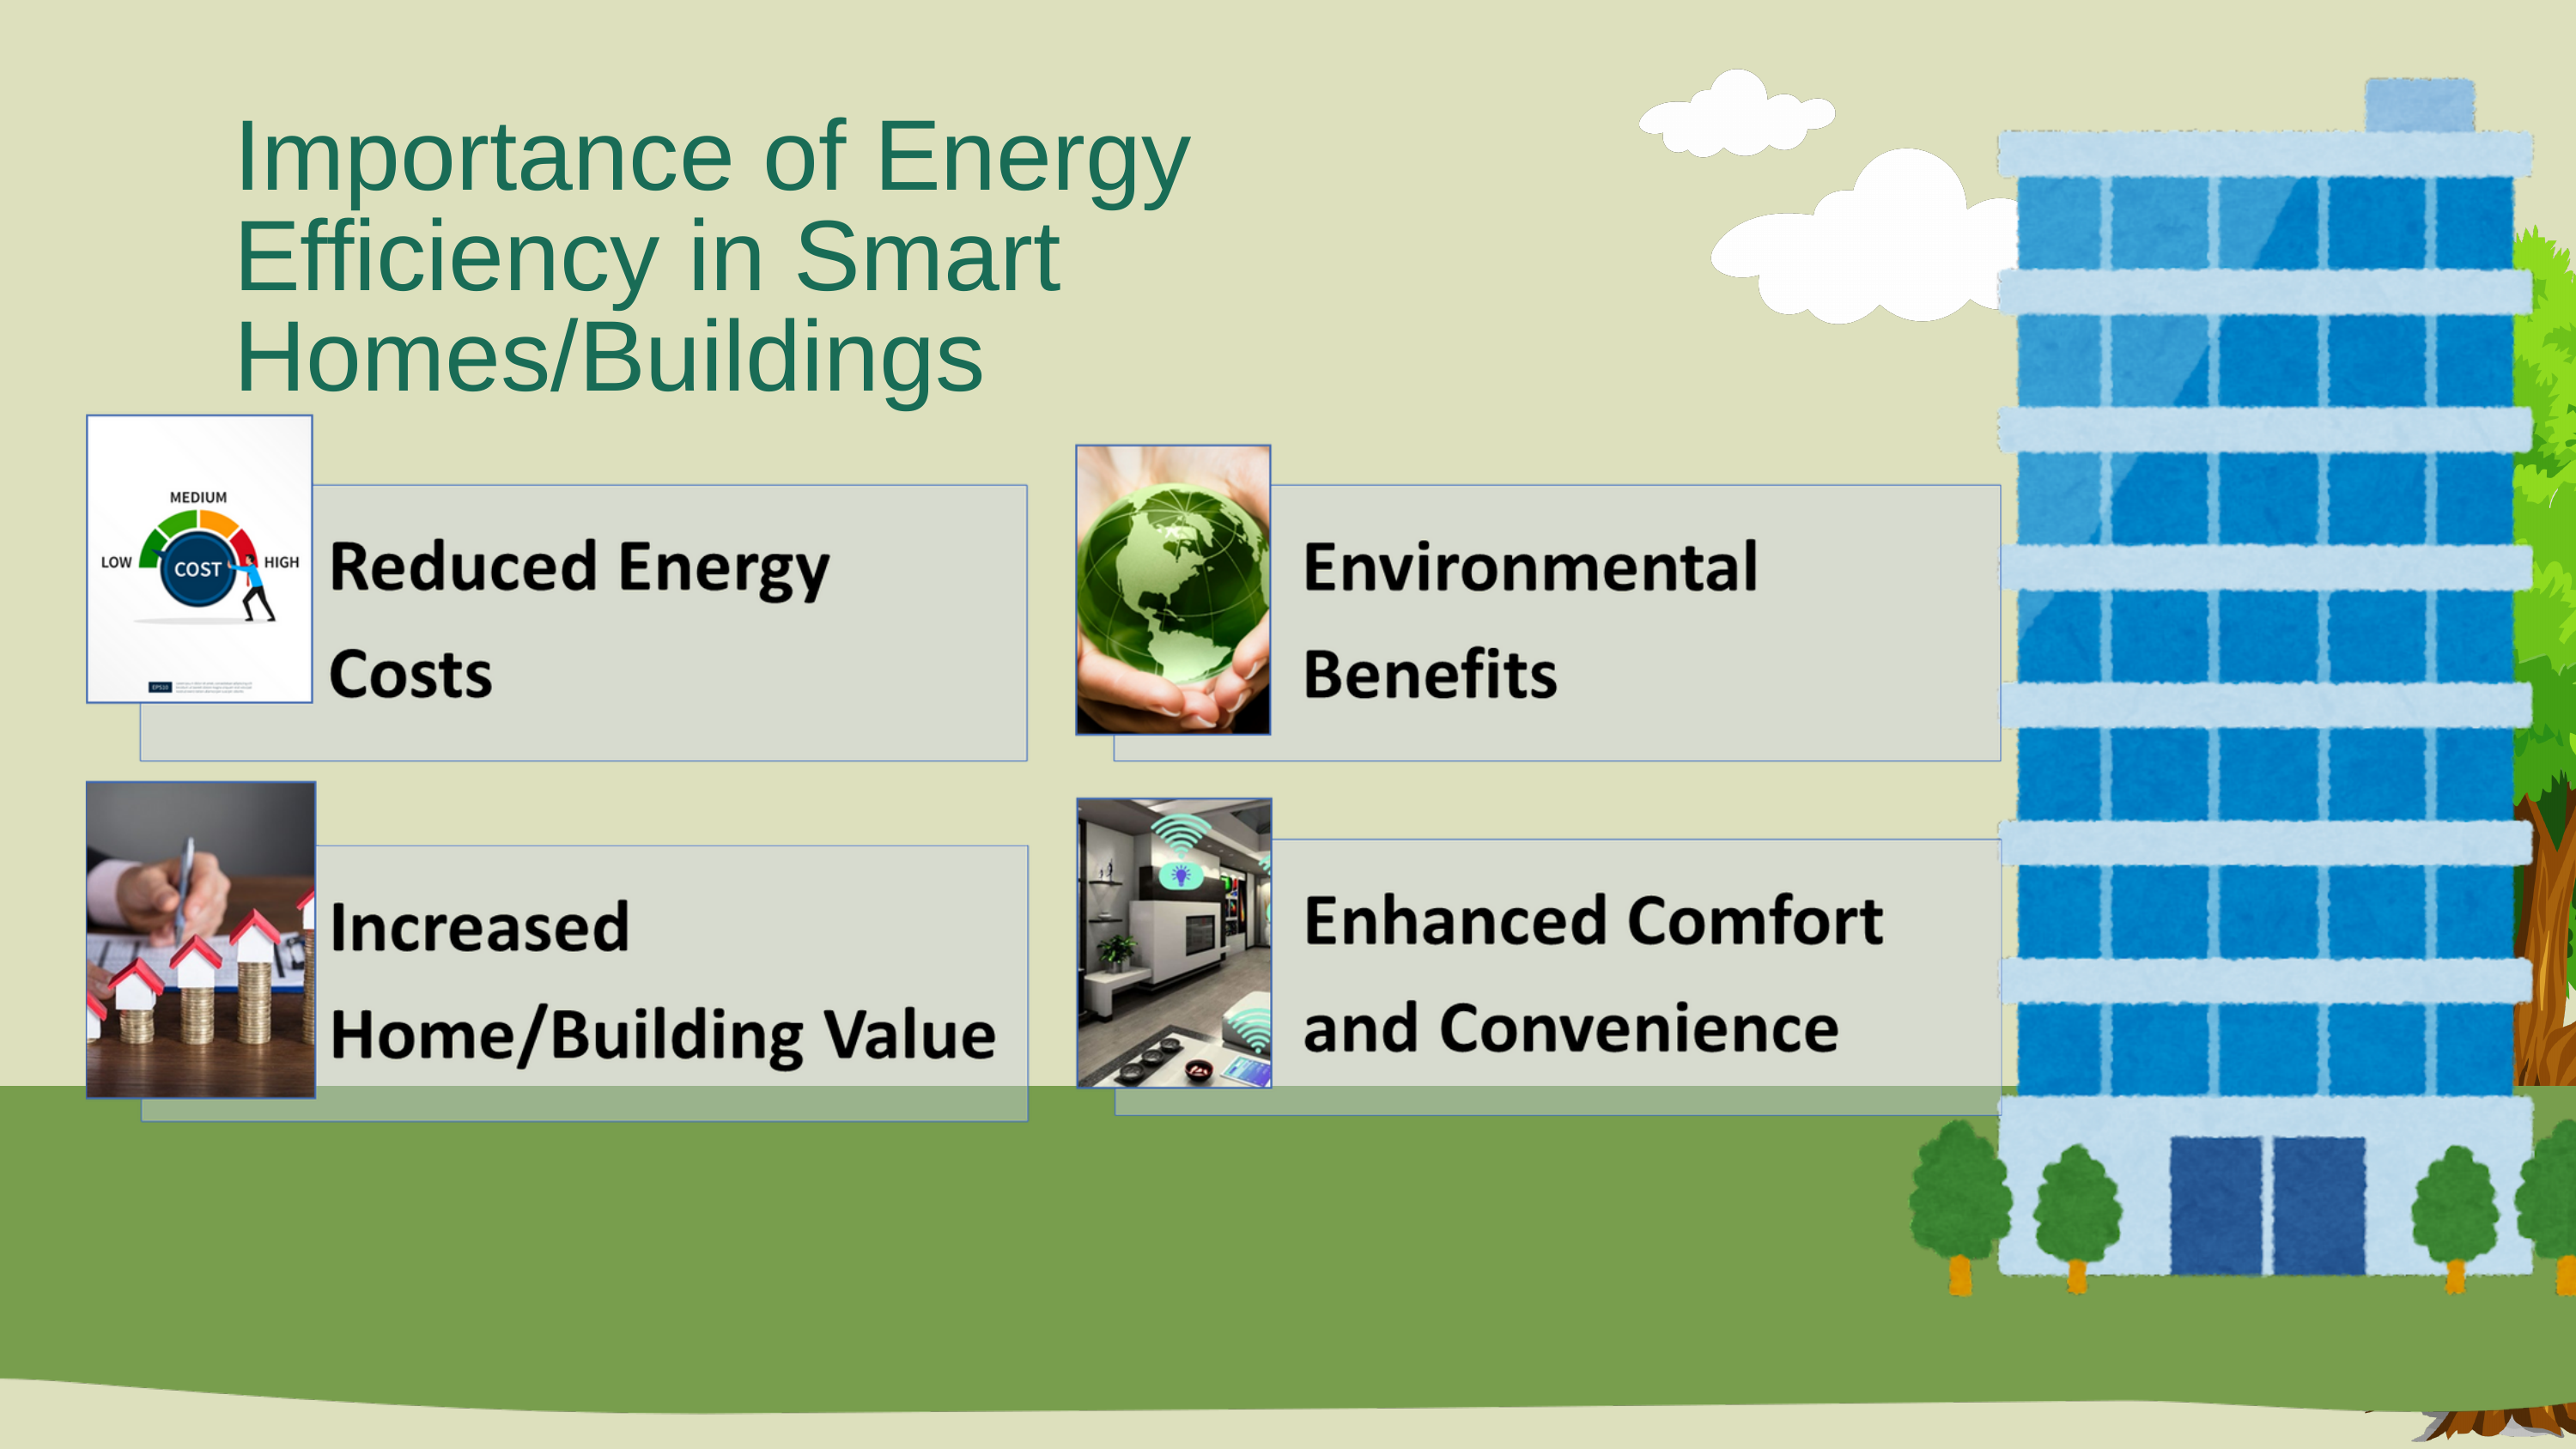

Importance of Energy Efficiency in Smart Homes/Buildings